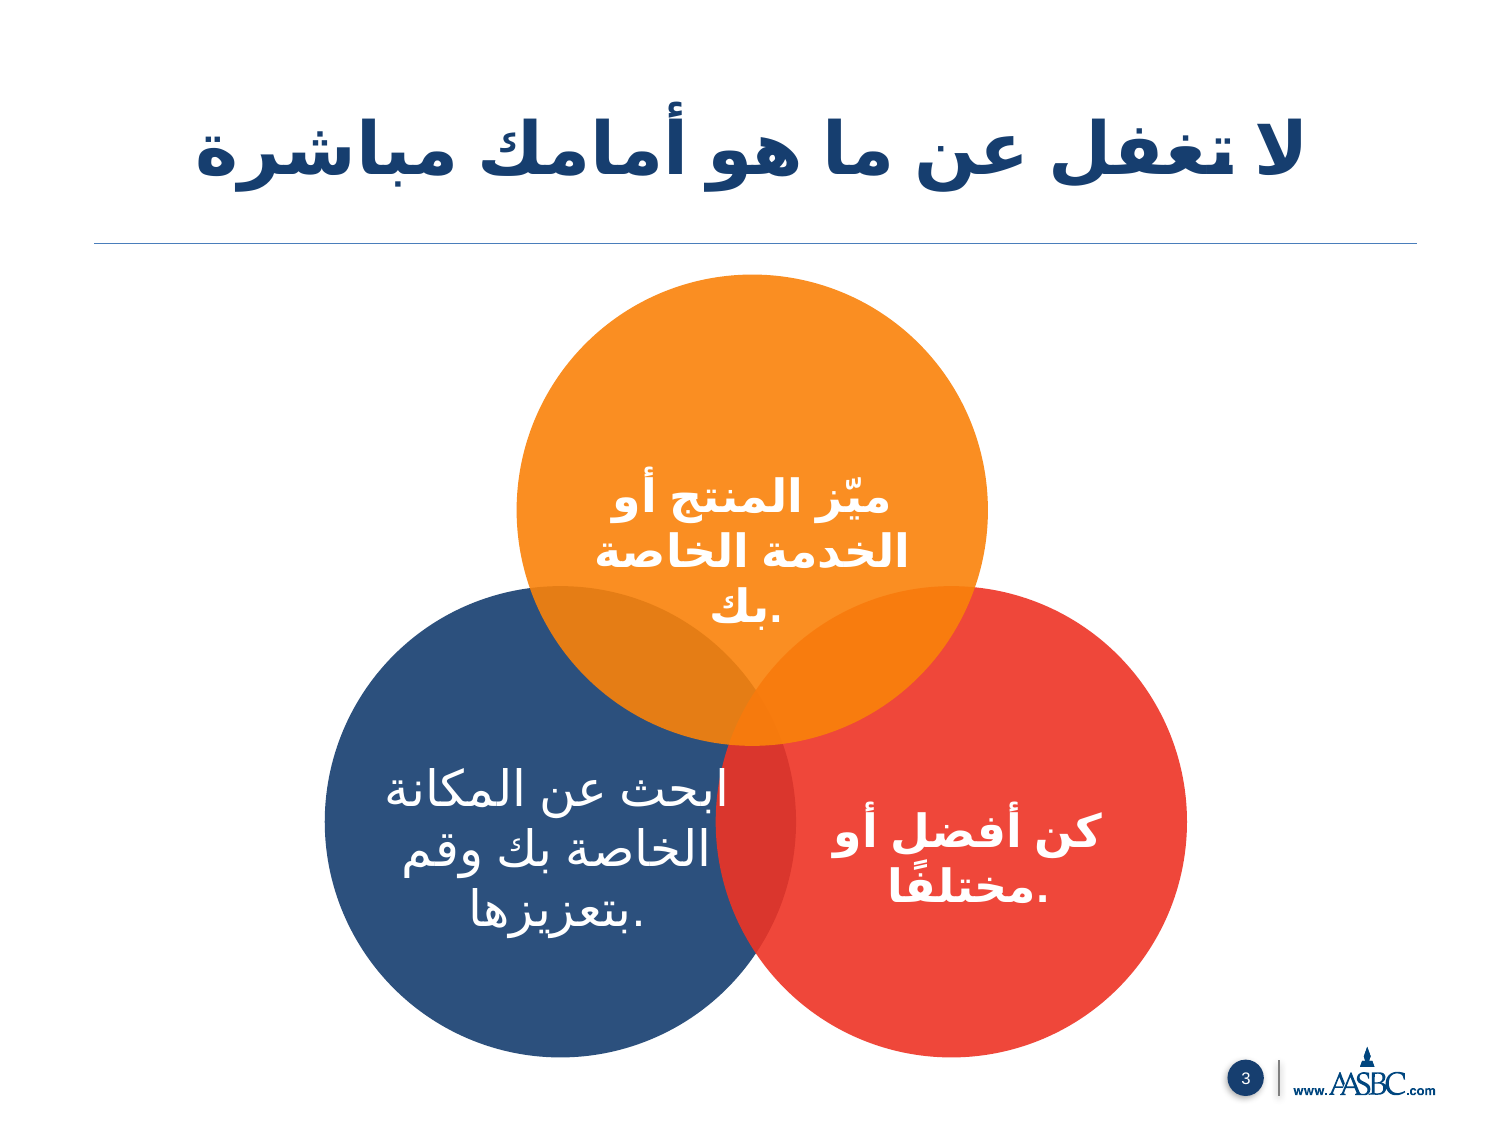

لا تغفل عن ما هو أمامك مباشرة

ميّز المنتج أو الخدمة الخاصة بك.

ابحث عن المكانة الخاصة بك وقم بتعزيزها.
كن أفضل أو مختلفًا.